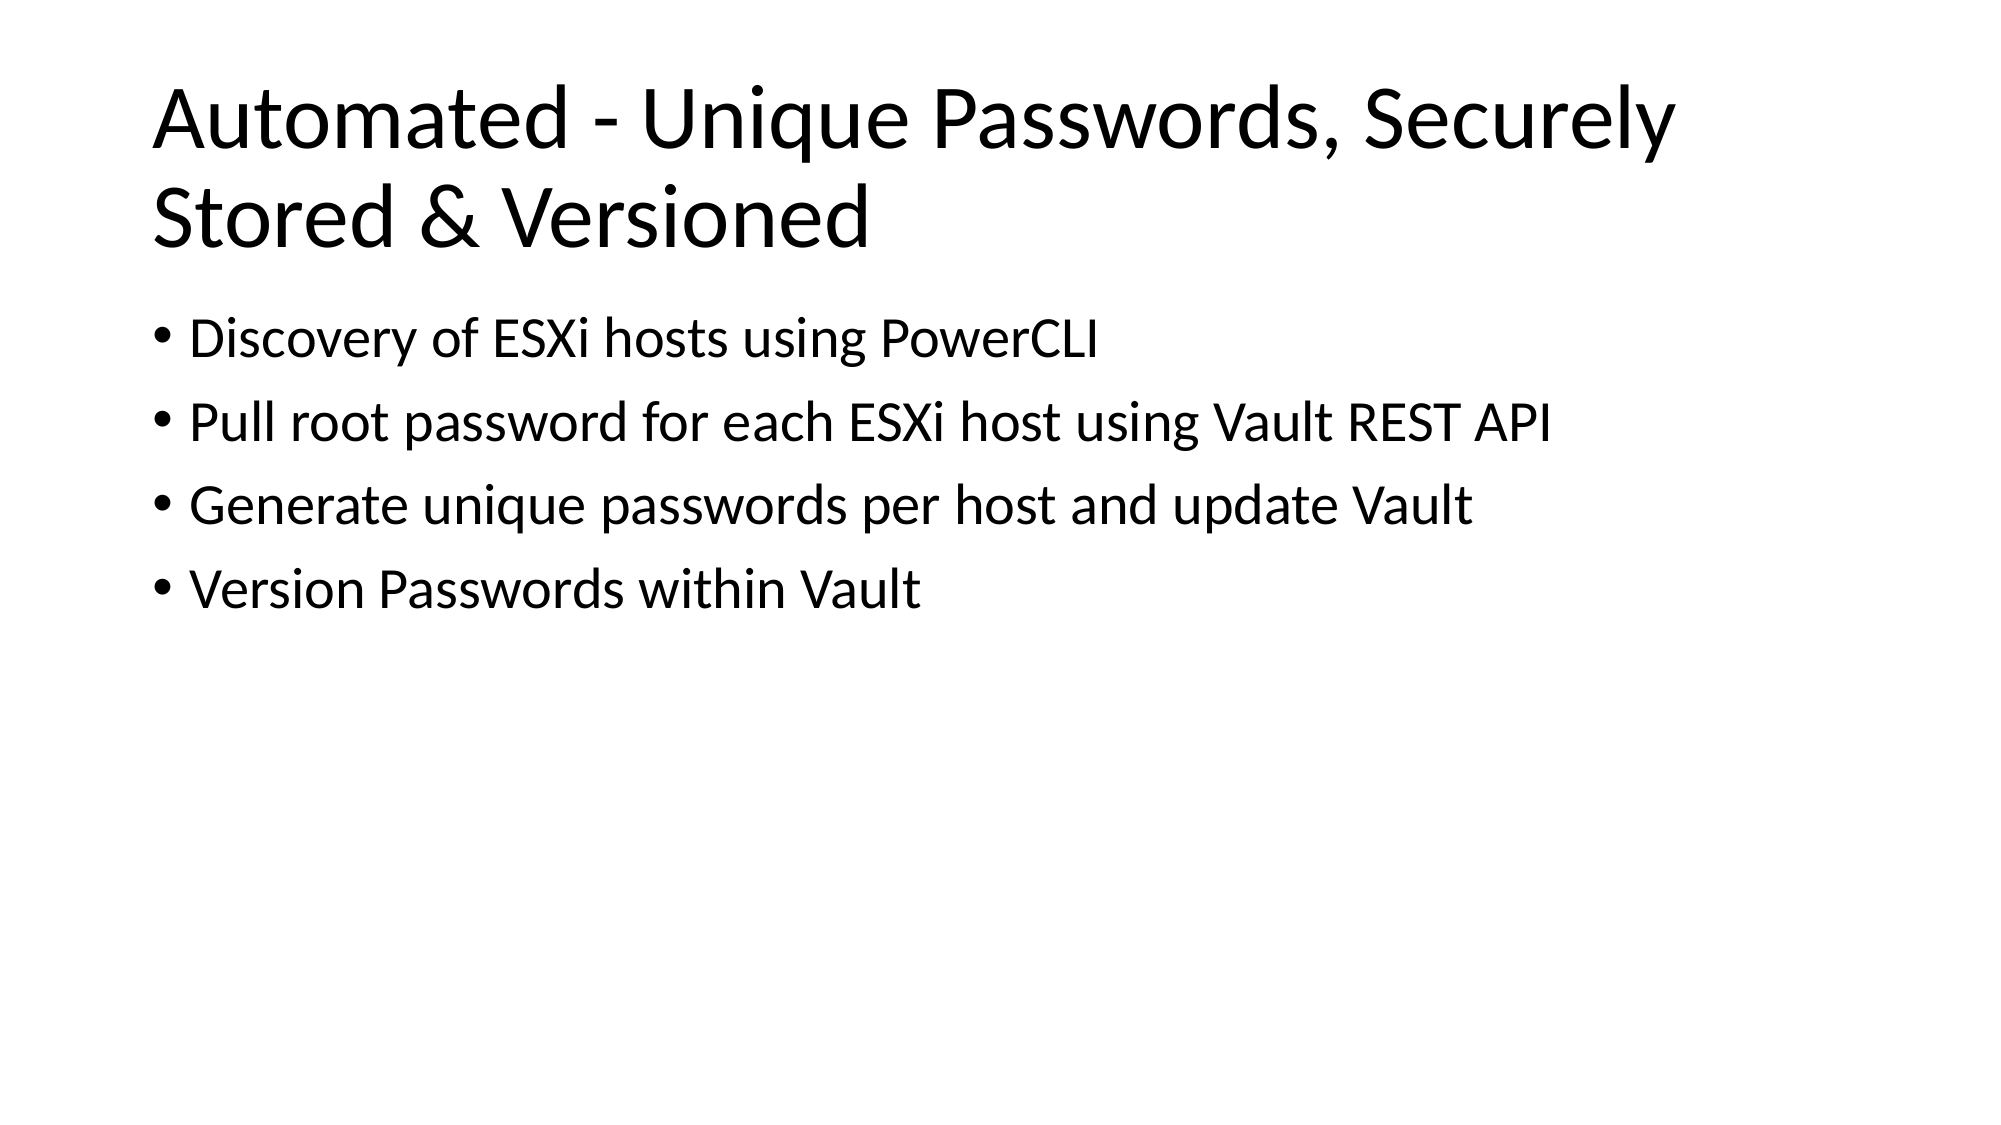

# Automated - Unique Passwords, Securely Stored & Versioned
Discovery of ESXi hosts using PowerCLI
Pull root password for each ESXi host using Vault REST API
Generate unique passwords per host and update Vault
Version Passwords within Vault